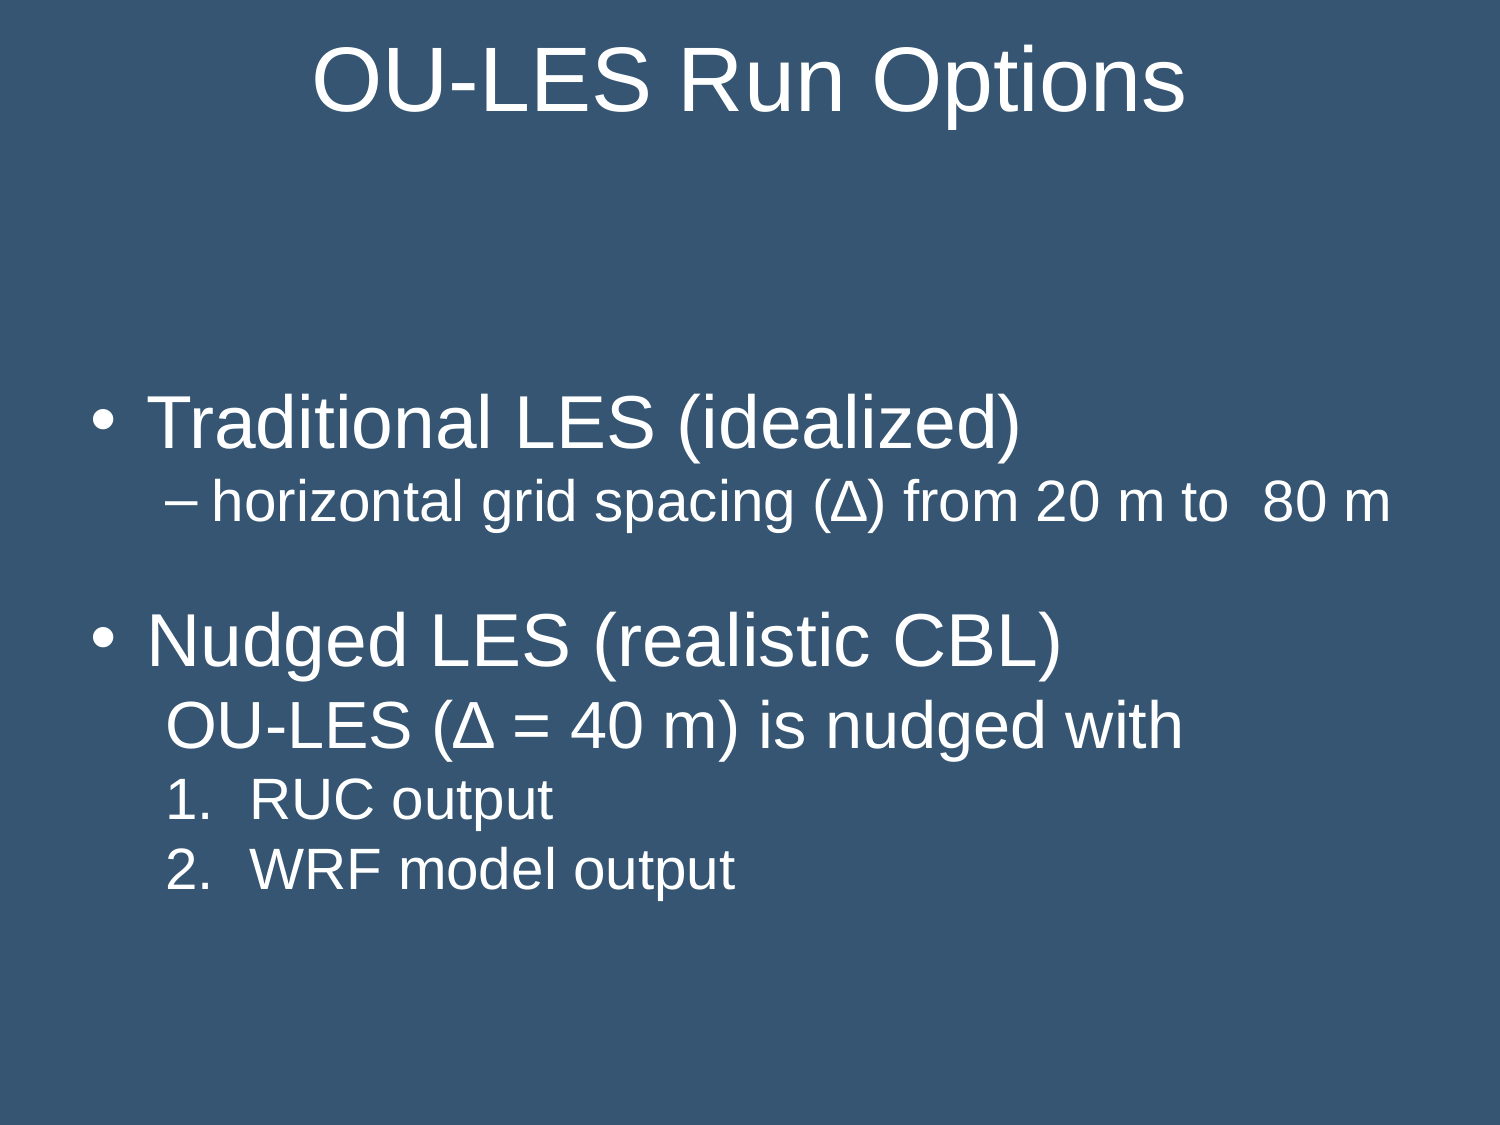

# OU-LES Run Options
Traditional LES (idealized)
horizontal grid spacing (∆) from 20 m to  80 m
Nudged LES (realistic CBL)
OU-LES (∆ = 40 m) is nudged with
RUC output
WRF model output